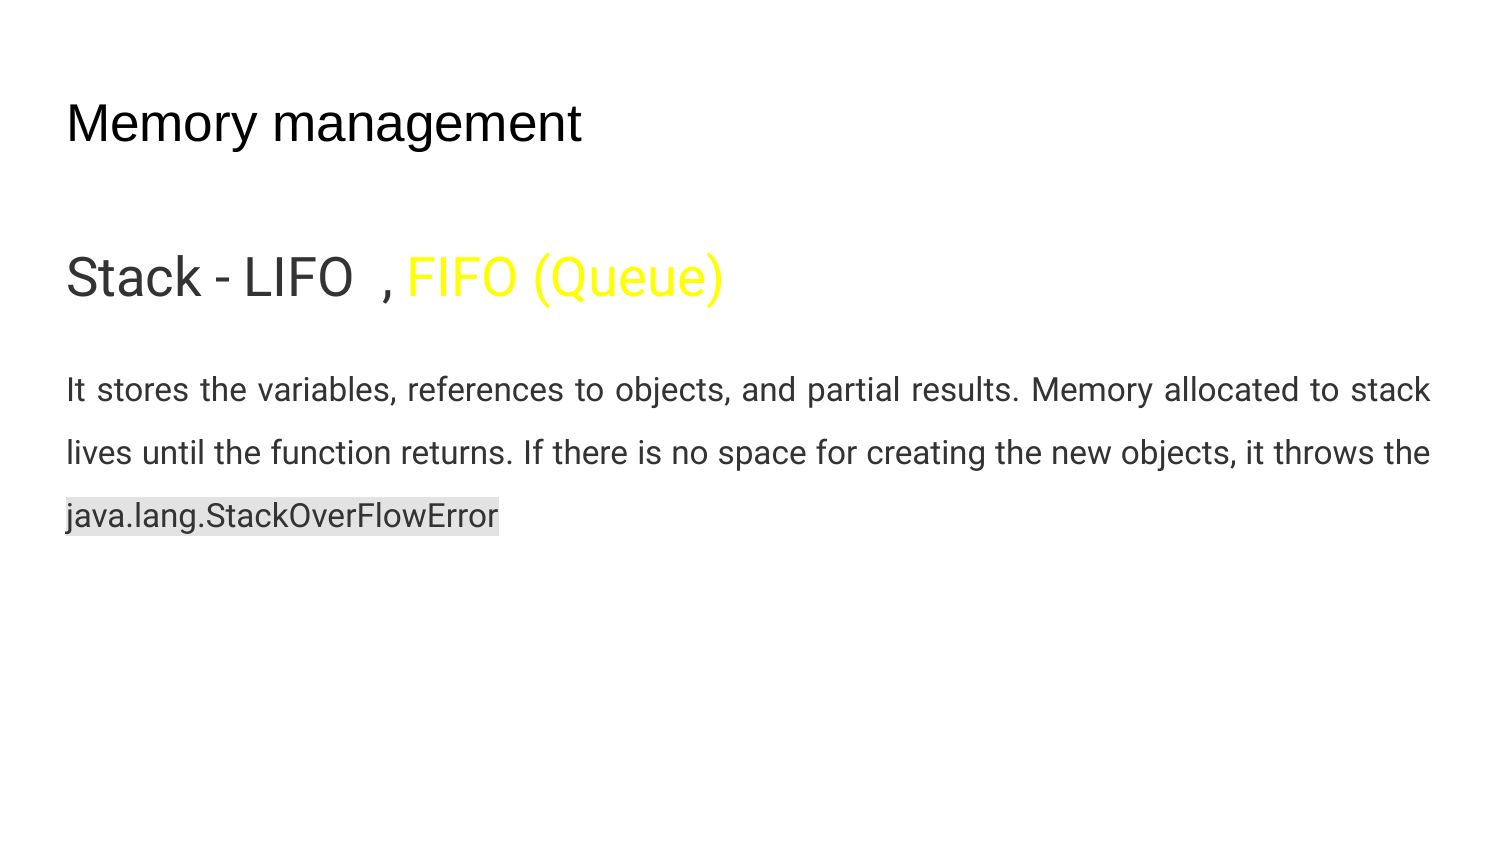

# Memory management
Stack - LIFO  , FIFO (Queue)
It stores the variables, references to objects, and partial results. Memory allocated to stack lives until the function returns. If there is no space for creating the new objects, it throws the java.lang.StackOverFlowError